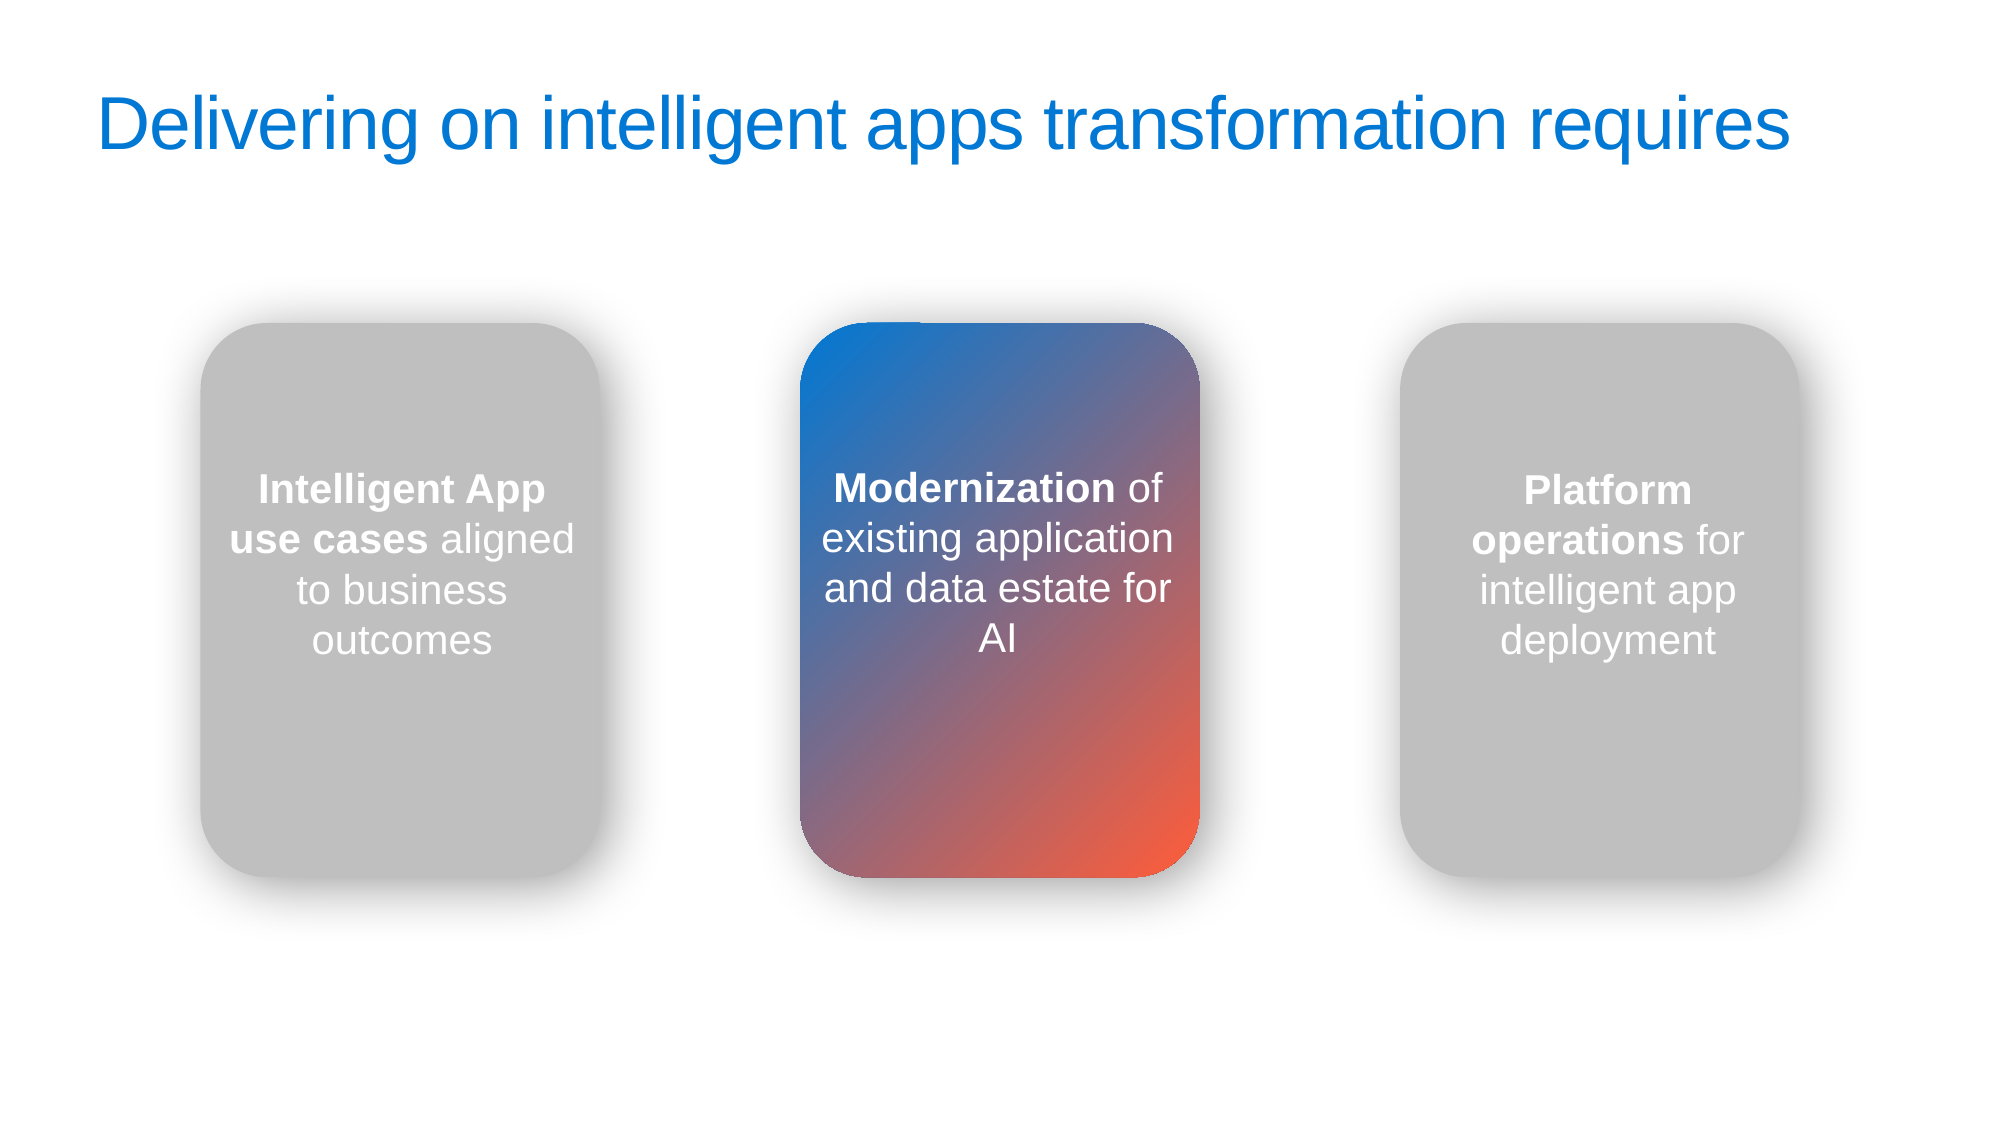

# Delivering on intelligent apps transformation requires

Modernization of existing application and data estate for AI
Intelligent App use cases aligned to business outcomes

Platform operations for intelligent app deployment